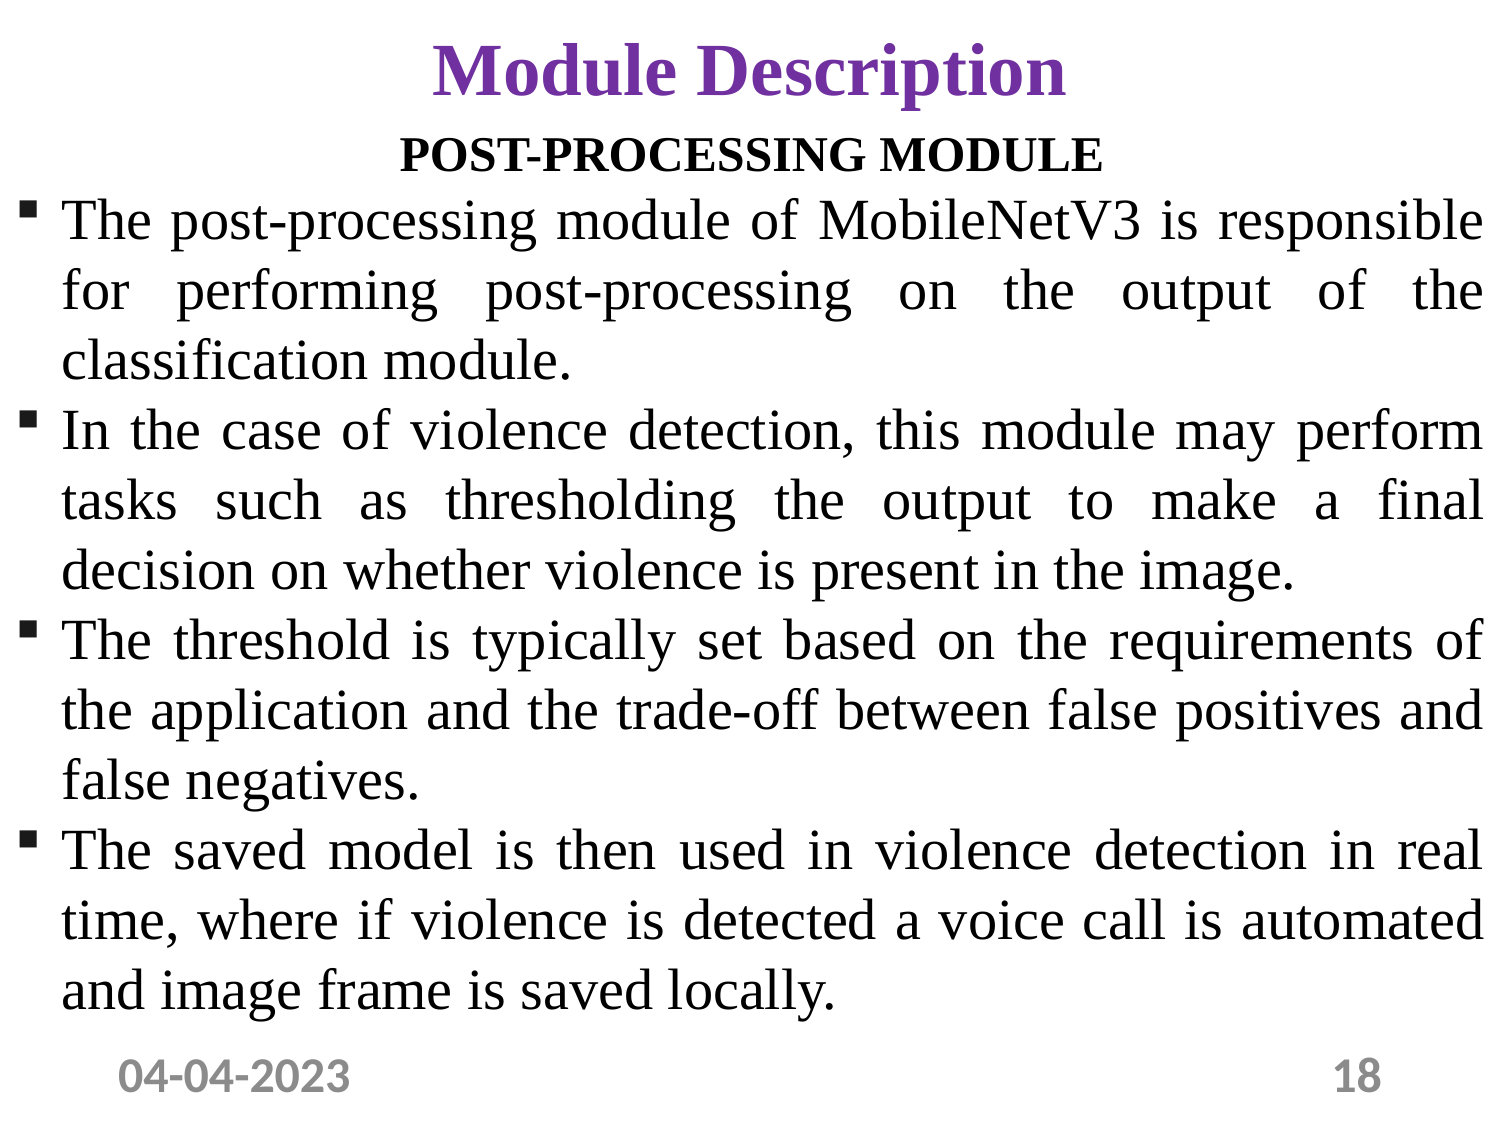

# Module Description
POST-PROCESSING MODULE
The post-processing module of MobileNetV3 is responsible for performing post-processing on the output of the classification module.
In the case of violence detection, this module may perform tasks such as thresholding the output to make a final decision on whether violence is present in the image.
The threshold is typically set based on the requirements of the application and the trade-off between false positives and false negatives.
The saved model is then used in violence detection in real time, where if violence is detected a voice call is automated and image frame is saved locally.
04-04-2023
18